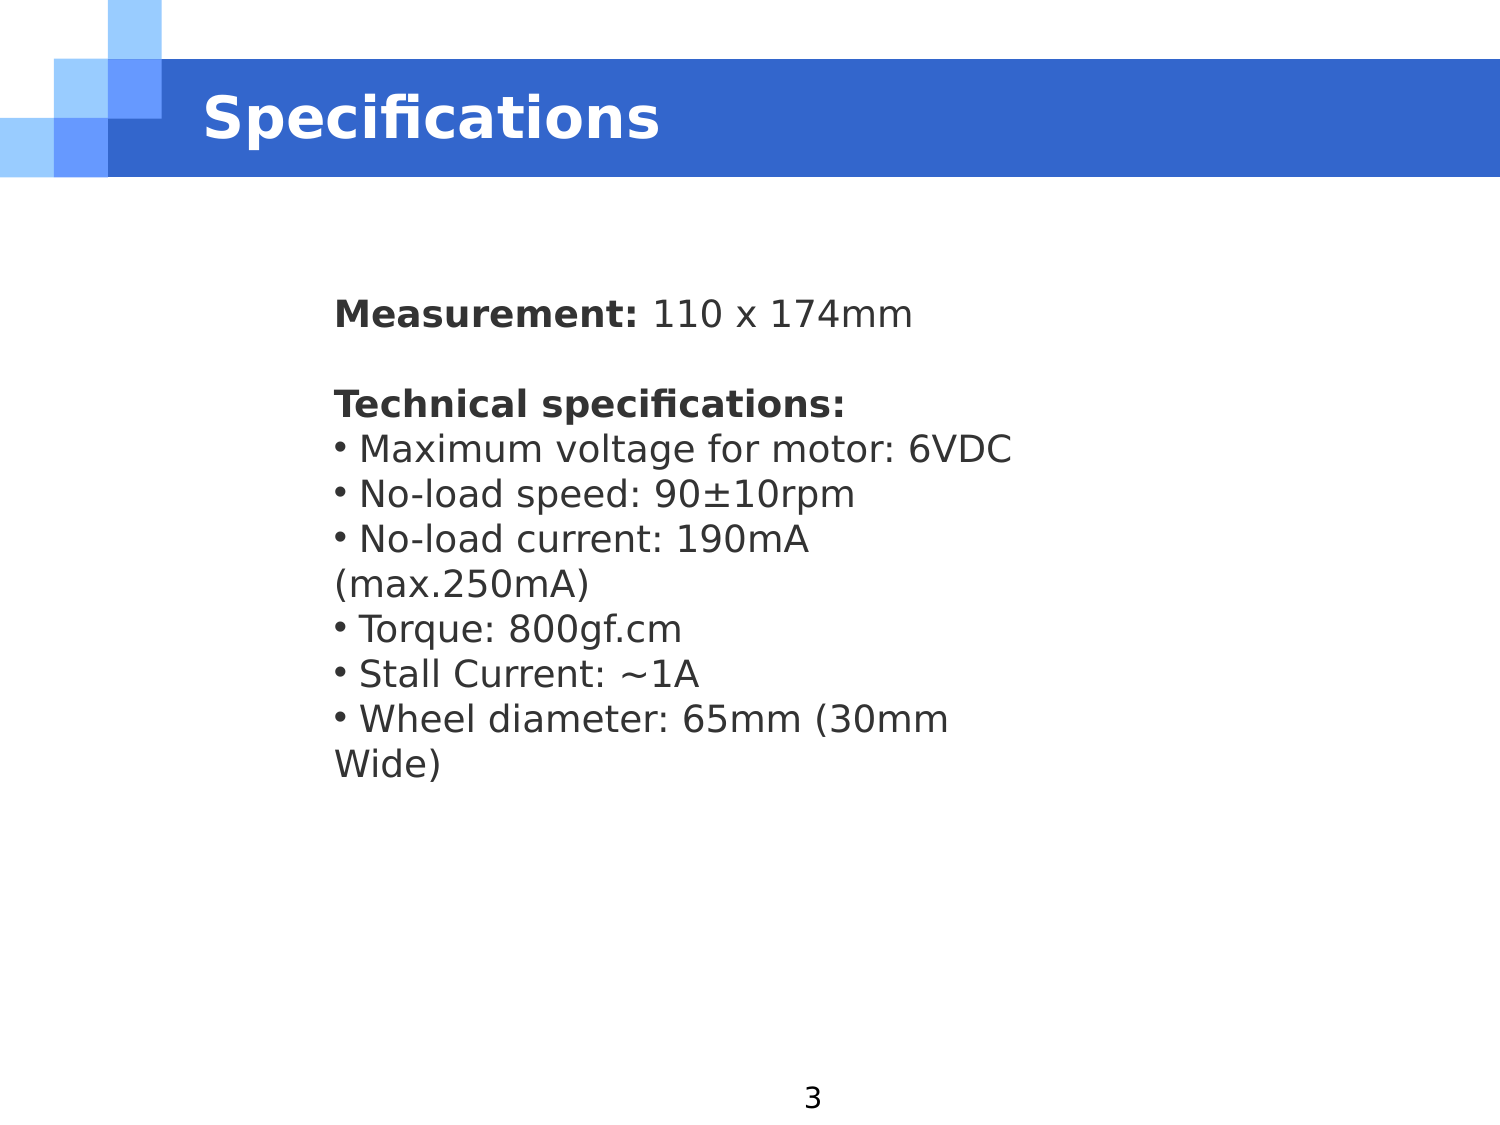

# Specifications
Measurement: 110 x 174mm

Technical specifications:
 Maximum voltage for motor: 6VDC
 No-load speed: 90±10rpm
 No-load current: 190mA (max.250mA)
 Torque: 800gf.cm
 Stall Current: ~1A
 Wheel diameter: 65mm (30mm Wide)
3